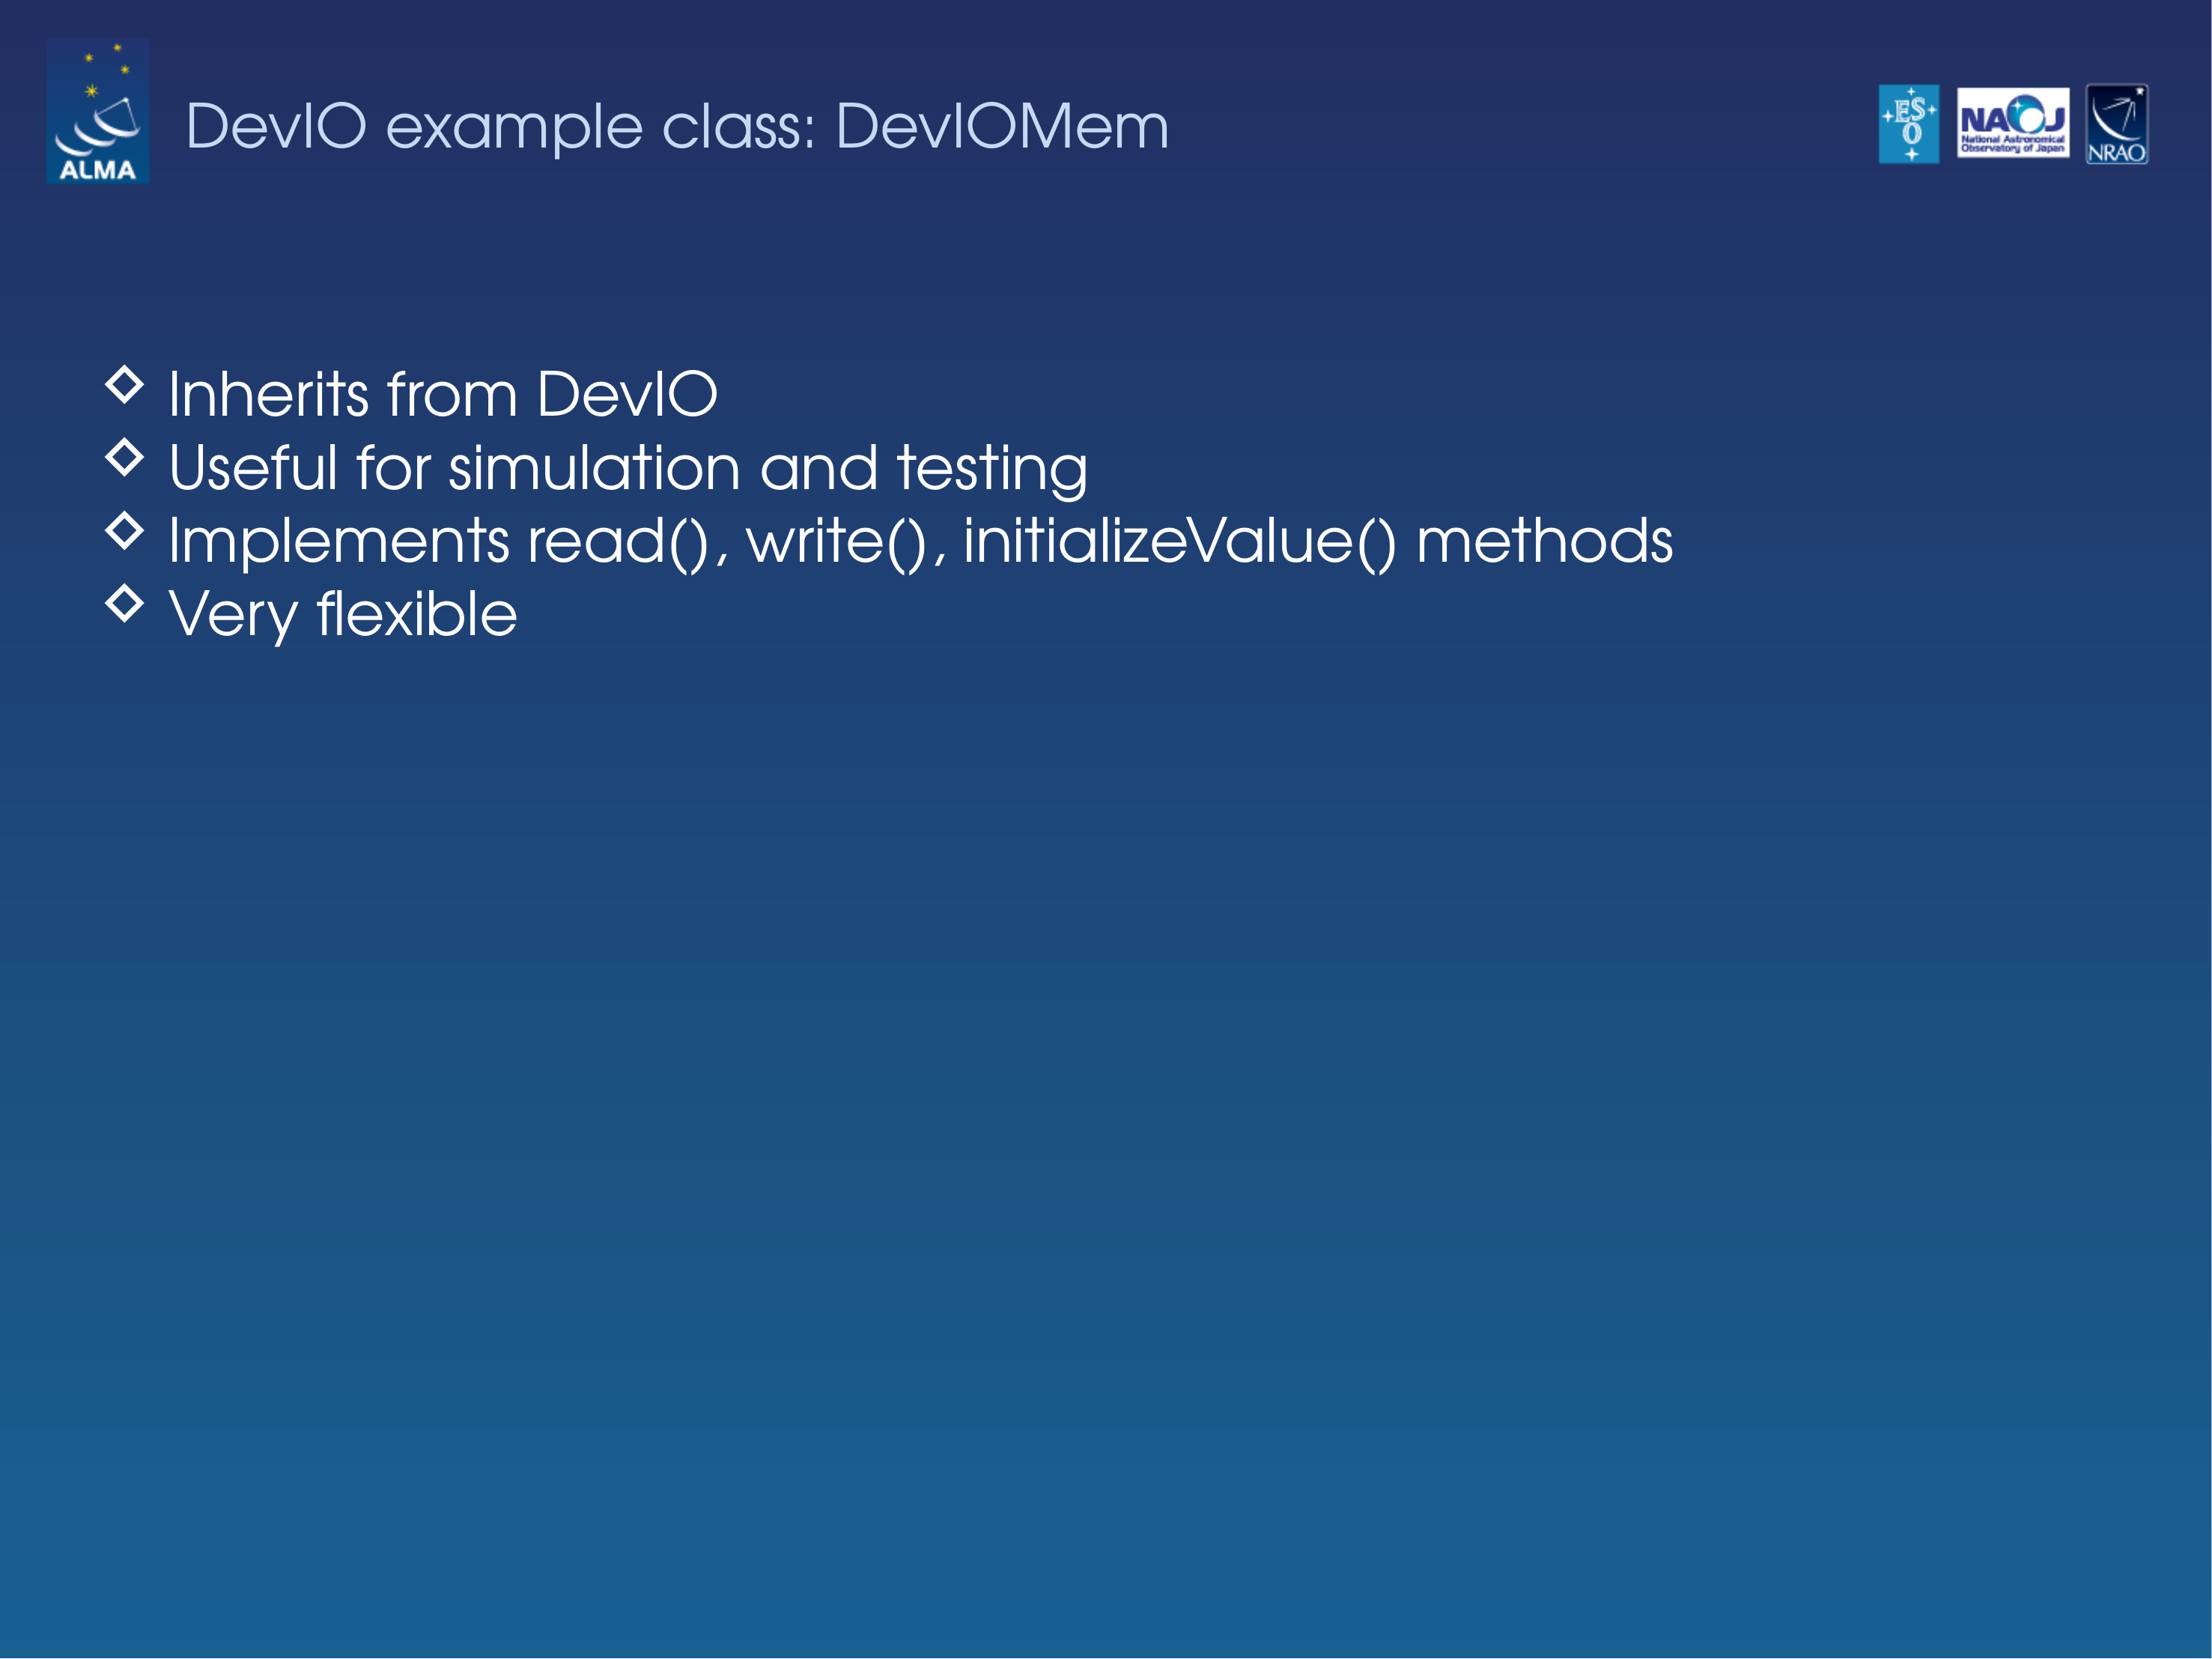

# DevIO example class: DevIOMem
Inherits from DevIO
Useful for simulation and testing
Implements read(), write(), initializeValue() methods
Very flexible